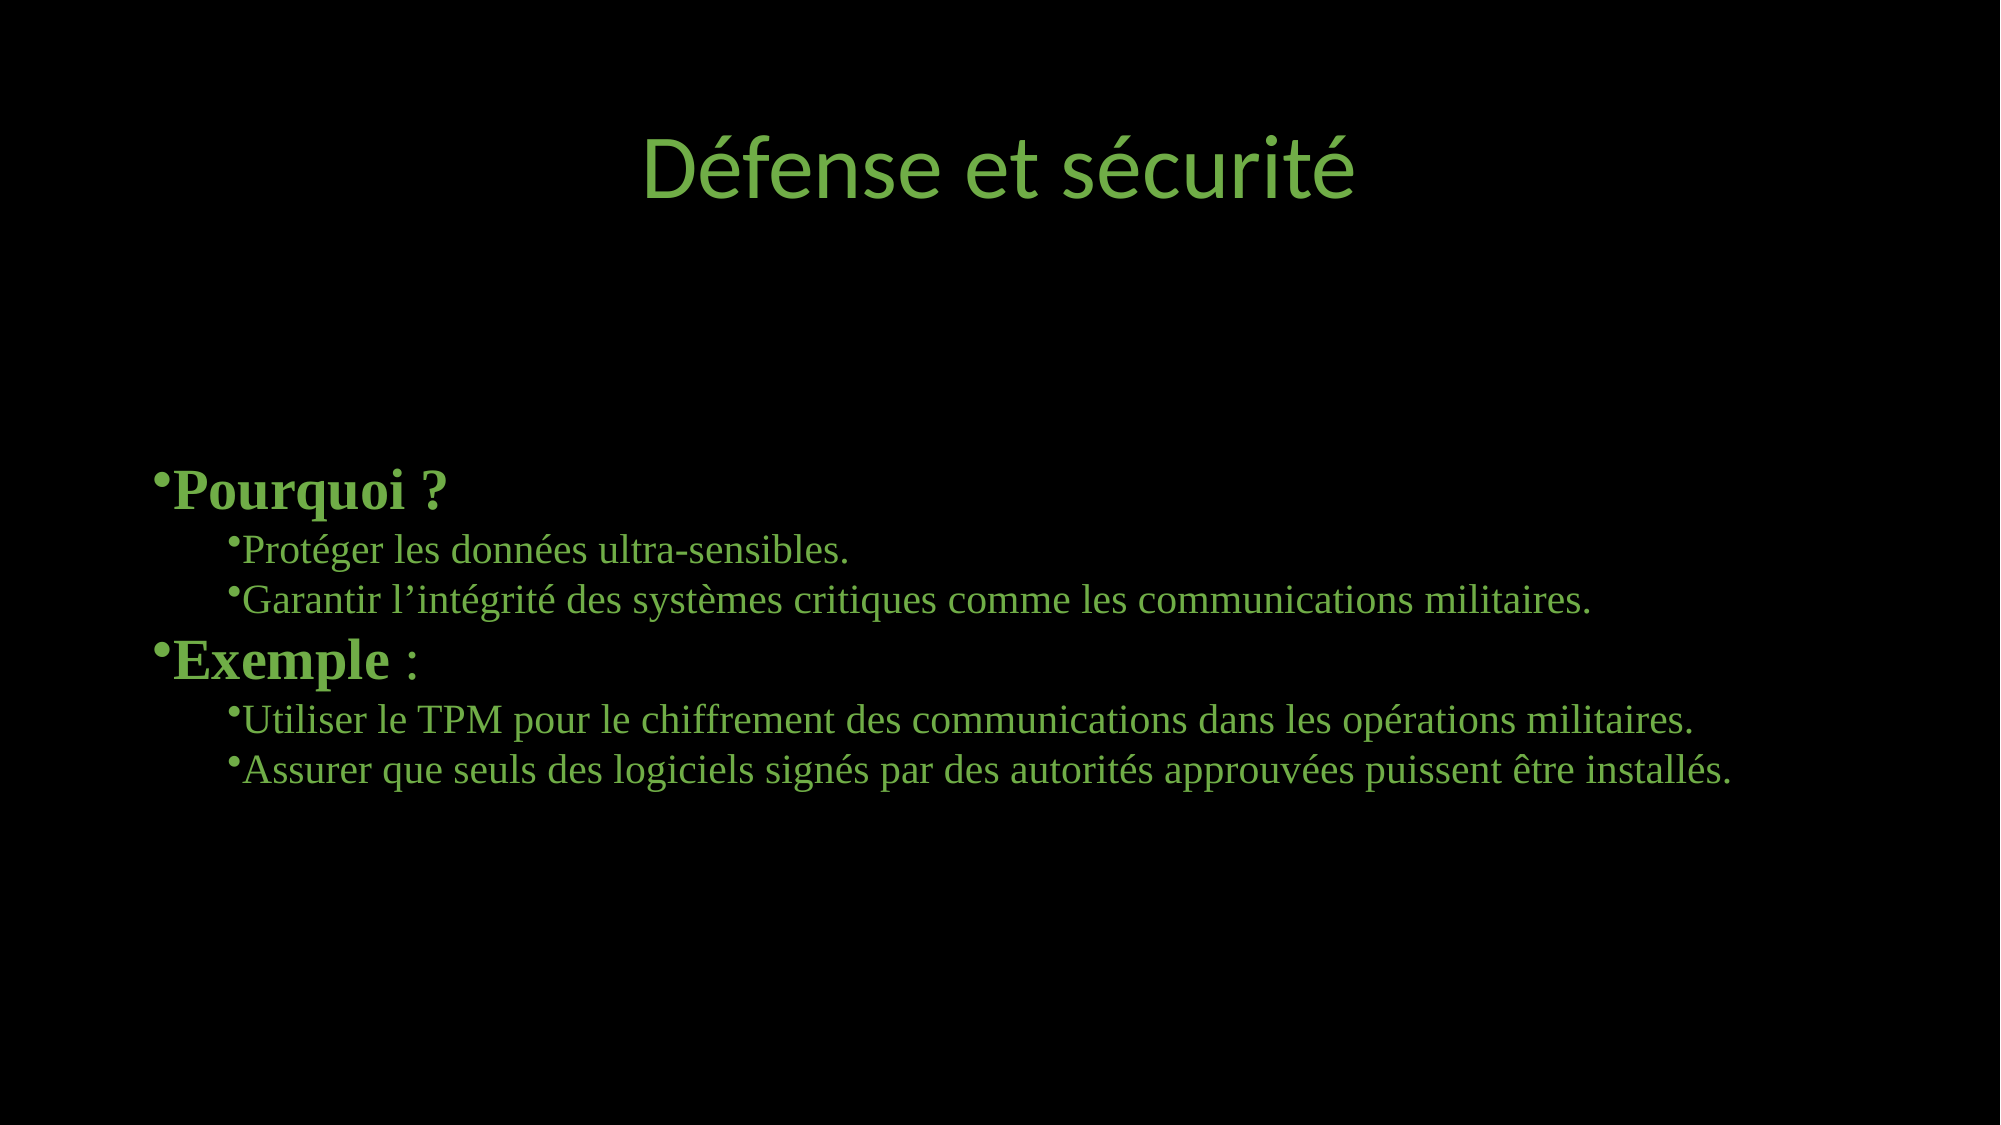

# Défense et sécurité
Pourquoi ?
Protéger les données ultra-sensibles.
Garantir l’intégrité des systèmes critiques comme les communications militaires.
Exemple :
Utiliser le TPM pour le chiffrement des communications dans les opérations militaires.
Assurer que seuls des logiciels signés par des autorités approuvées puissent être installés.